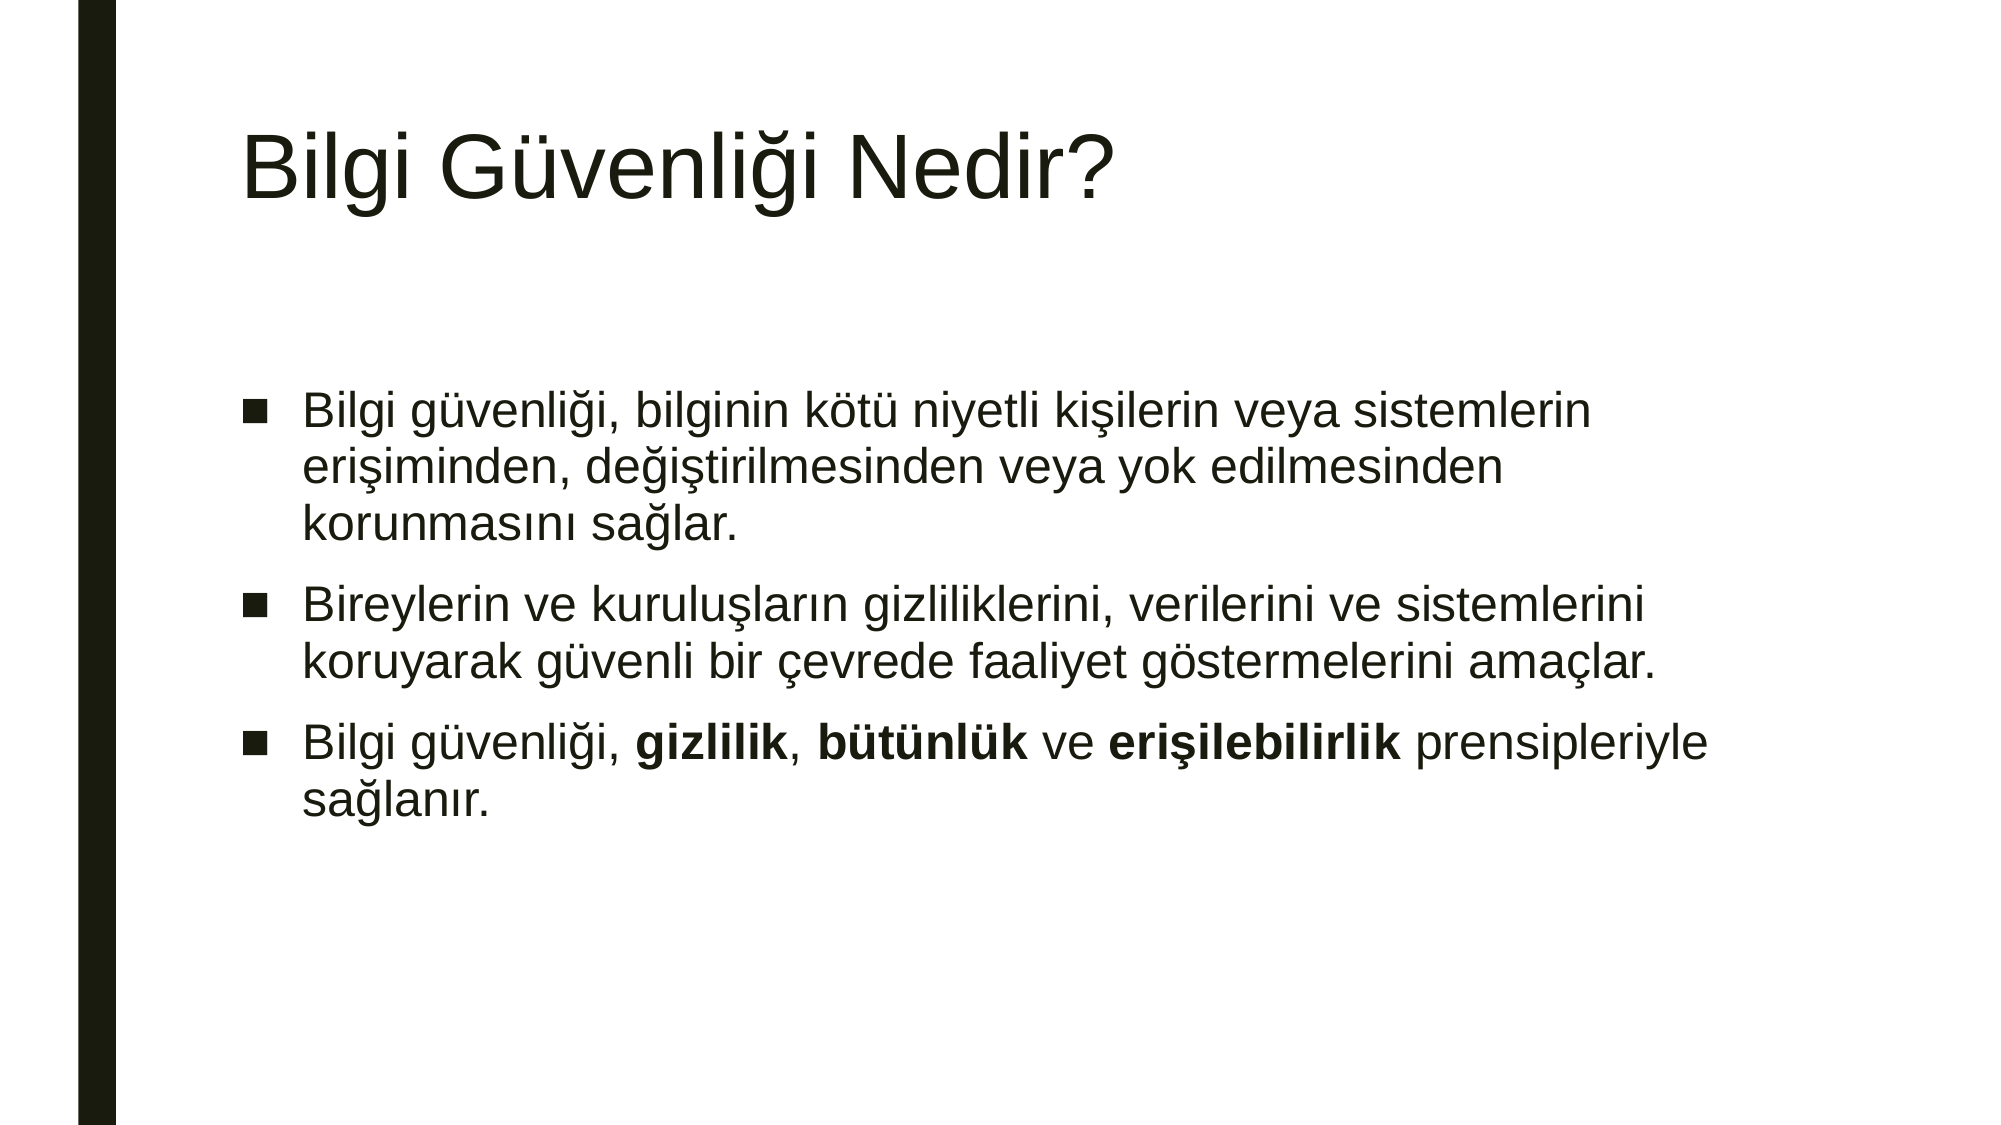

# Bilgi Güvenliği Nedir?
Bilgi güvenliği, bilginin kötü niyetli kişilerin veya sistemlerin erişiminden, değiştirilmesinden veya yok edilmesinden korunmasını sağlar.
Bireylerin ve kuruluşların gizliliklerini, verilerini ve sistemlerini koruyarak güvenli bir çevrede faaliyet göstermelerini amaçlar.
Bilgi güvenliği, gizlilik, bütünlük ve erişilebilirlik prensipleriyle sağlanır.